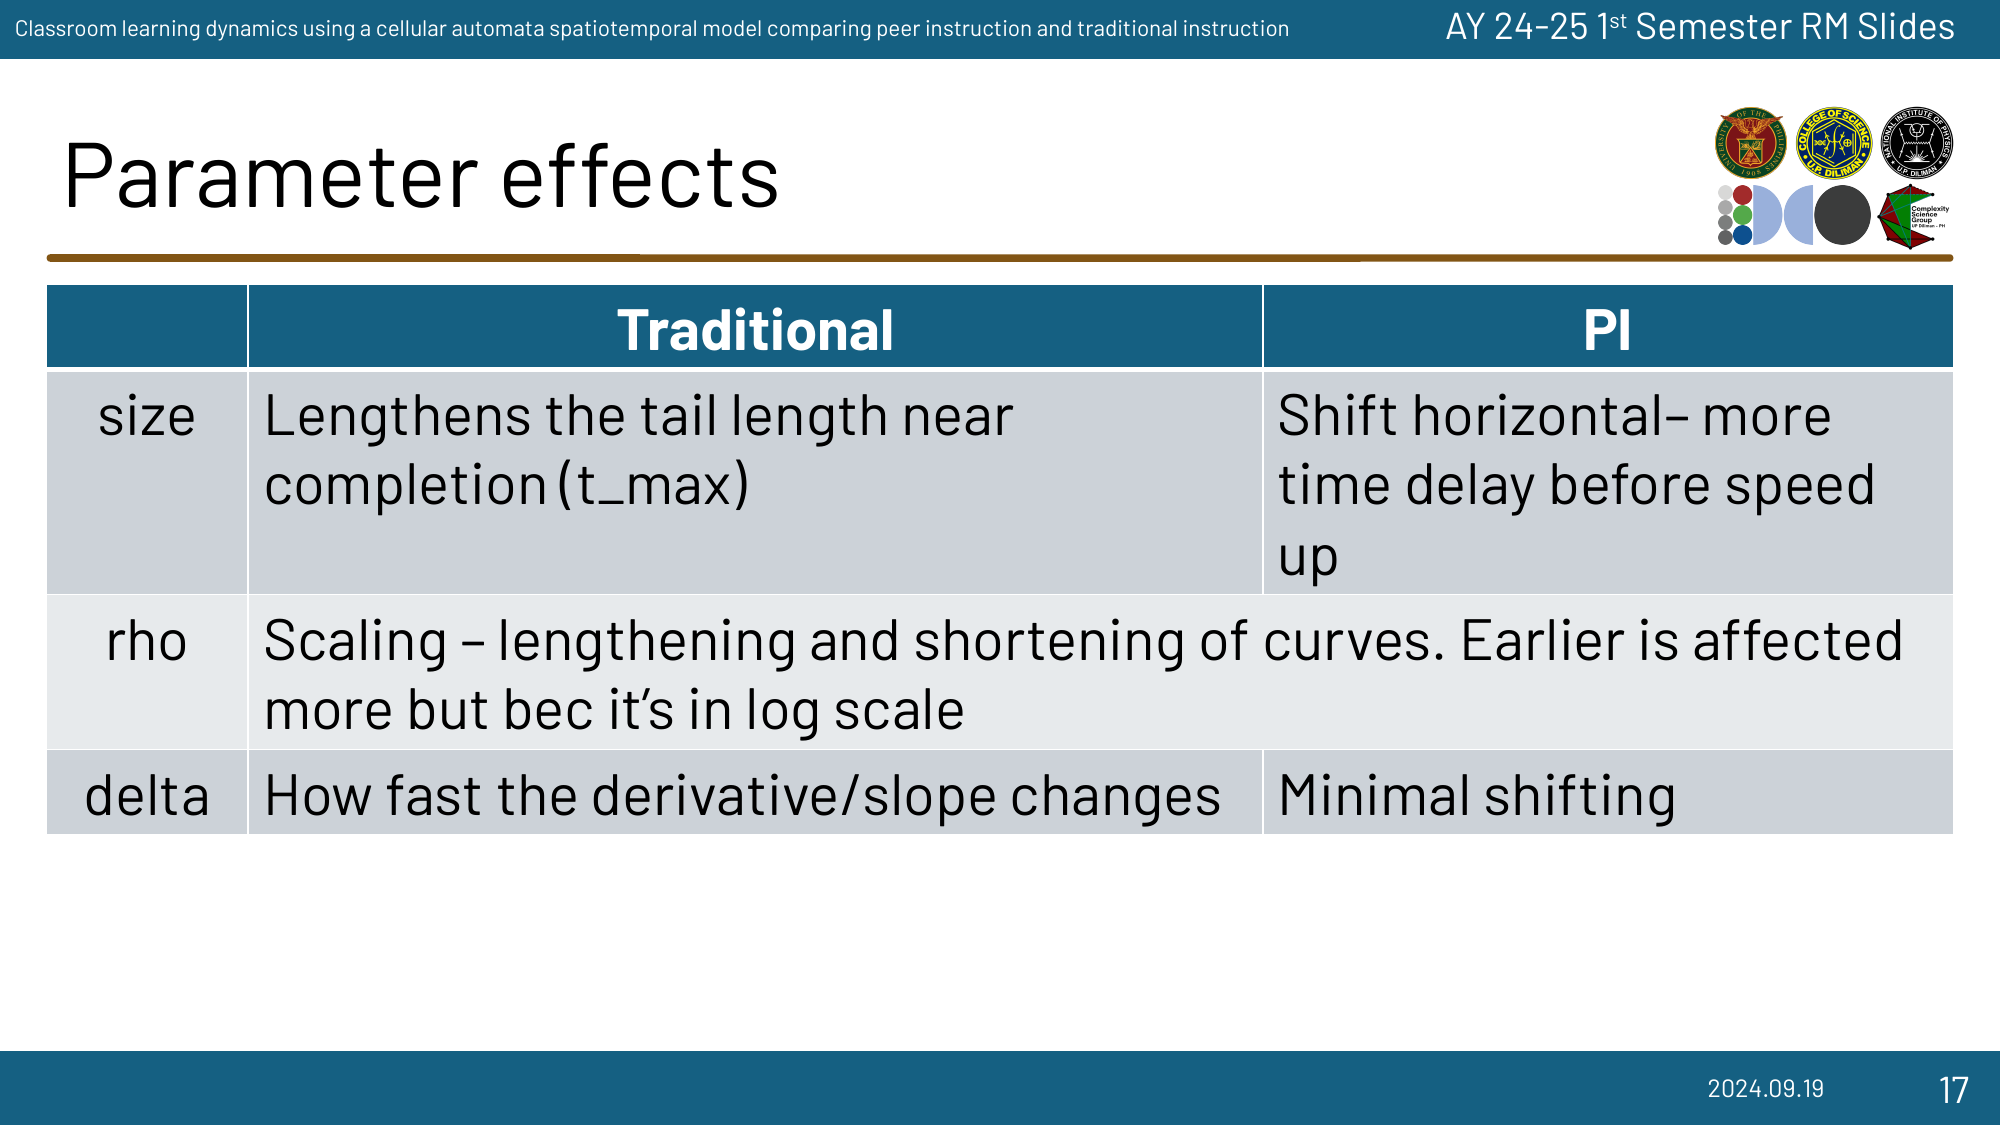

# Parameter effects
|  | Traditional | PI |
| --- | --- | --- |
| size | Lengthens the tail length near completion (t\_max) | Shift horizontal– more time delay before speed up |
| rho | Scaling – lengthening and shortening of curves. Earlier is affected more but bec it’s in log scale |  |
| delta | How fast the derivative/slope changes | Minimal shifting |

2024.09.19
17